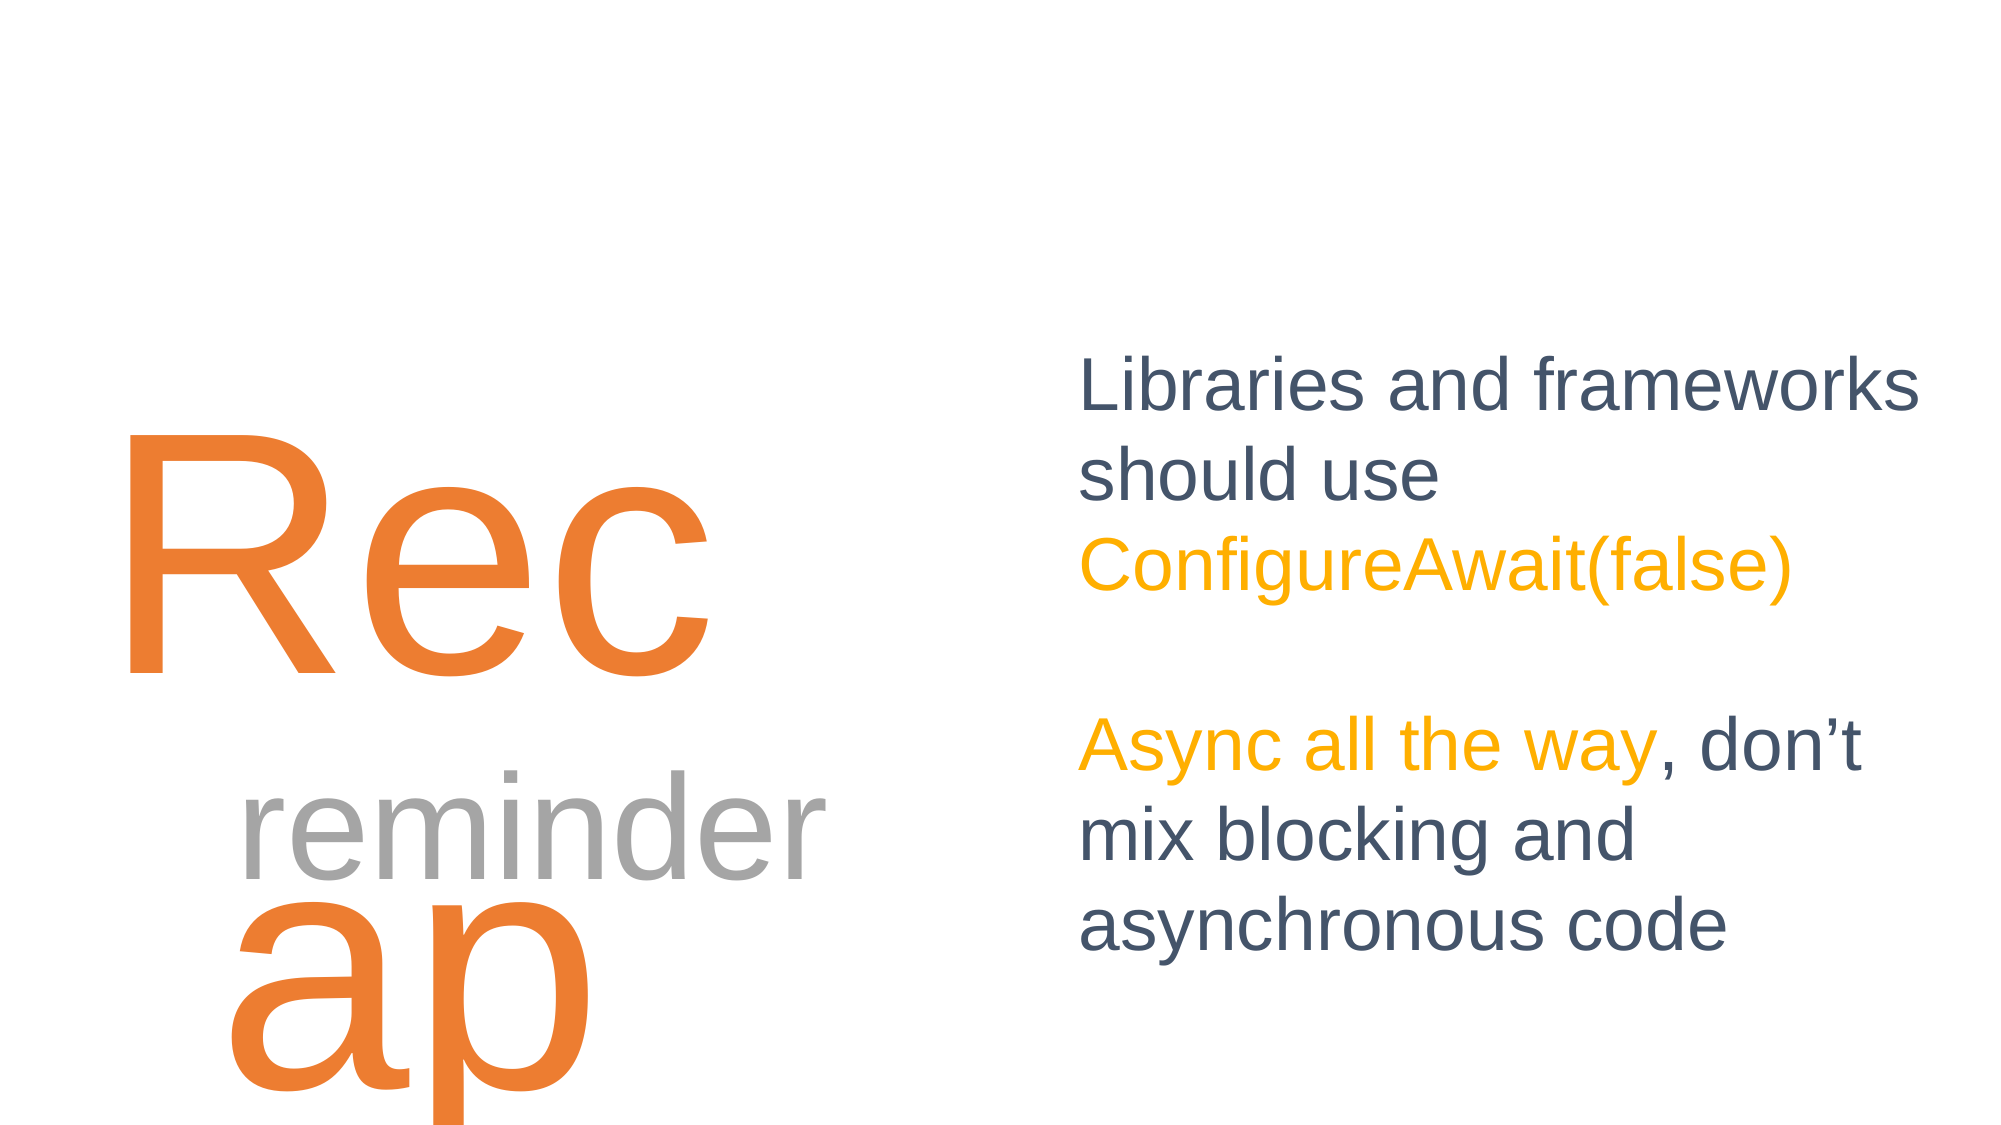

Recap
Libraries and frameworks should use ConfigureAwait(false)

Async all the way, don’t mix blocking and asynchronous code
reminder